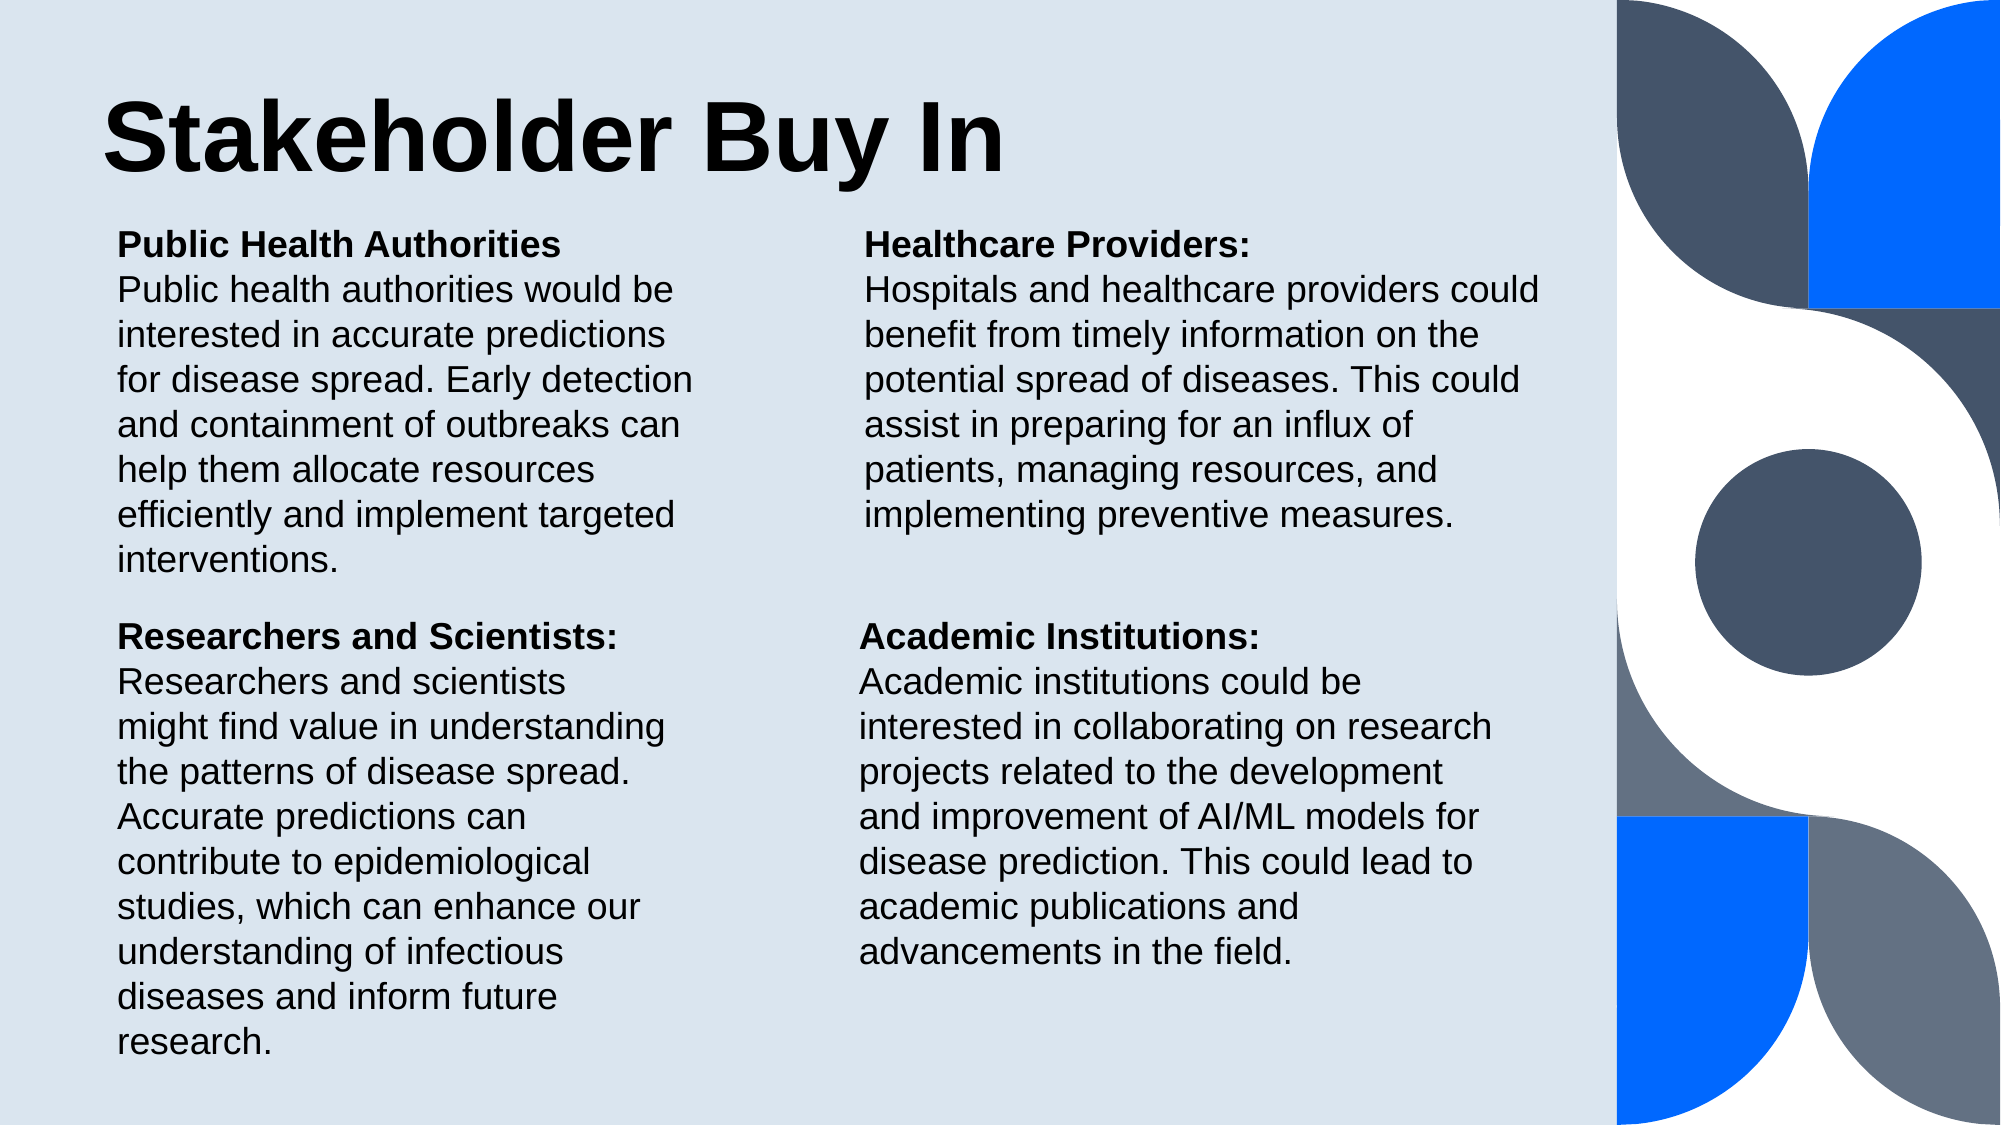

# Stakeholder Buy In
Public Health Authorities
Public health authorities would be interested in accurate predictions for disease spread. Early detection and containment of outbreaks can help them allocate resources efficiently and implement targeted interventions.
Healthcare Providers:
Hospitals and healthcare providers could benefit from timely information on the potential spread of diseases. This could assist in preparing for an influx of patients, managing resources, and implementing preventive measures.
Researchers and Scientists:
Researchers and scientists might find value in understanding the patterns of disease spread. Accurate predictions can contribute to epidemiological studies, which can enhance our understanding of infectious diseases and inform future research.
Academic Institutions:
Academic institutions could be interested in collaborating on research projects related to the development and improvement of AI/ML models for disease prediction. This could lead to academic publications and advancements in the field.